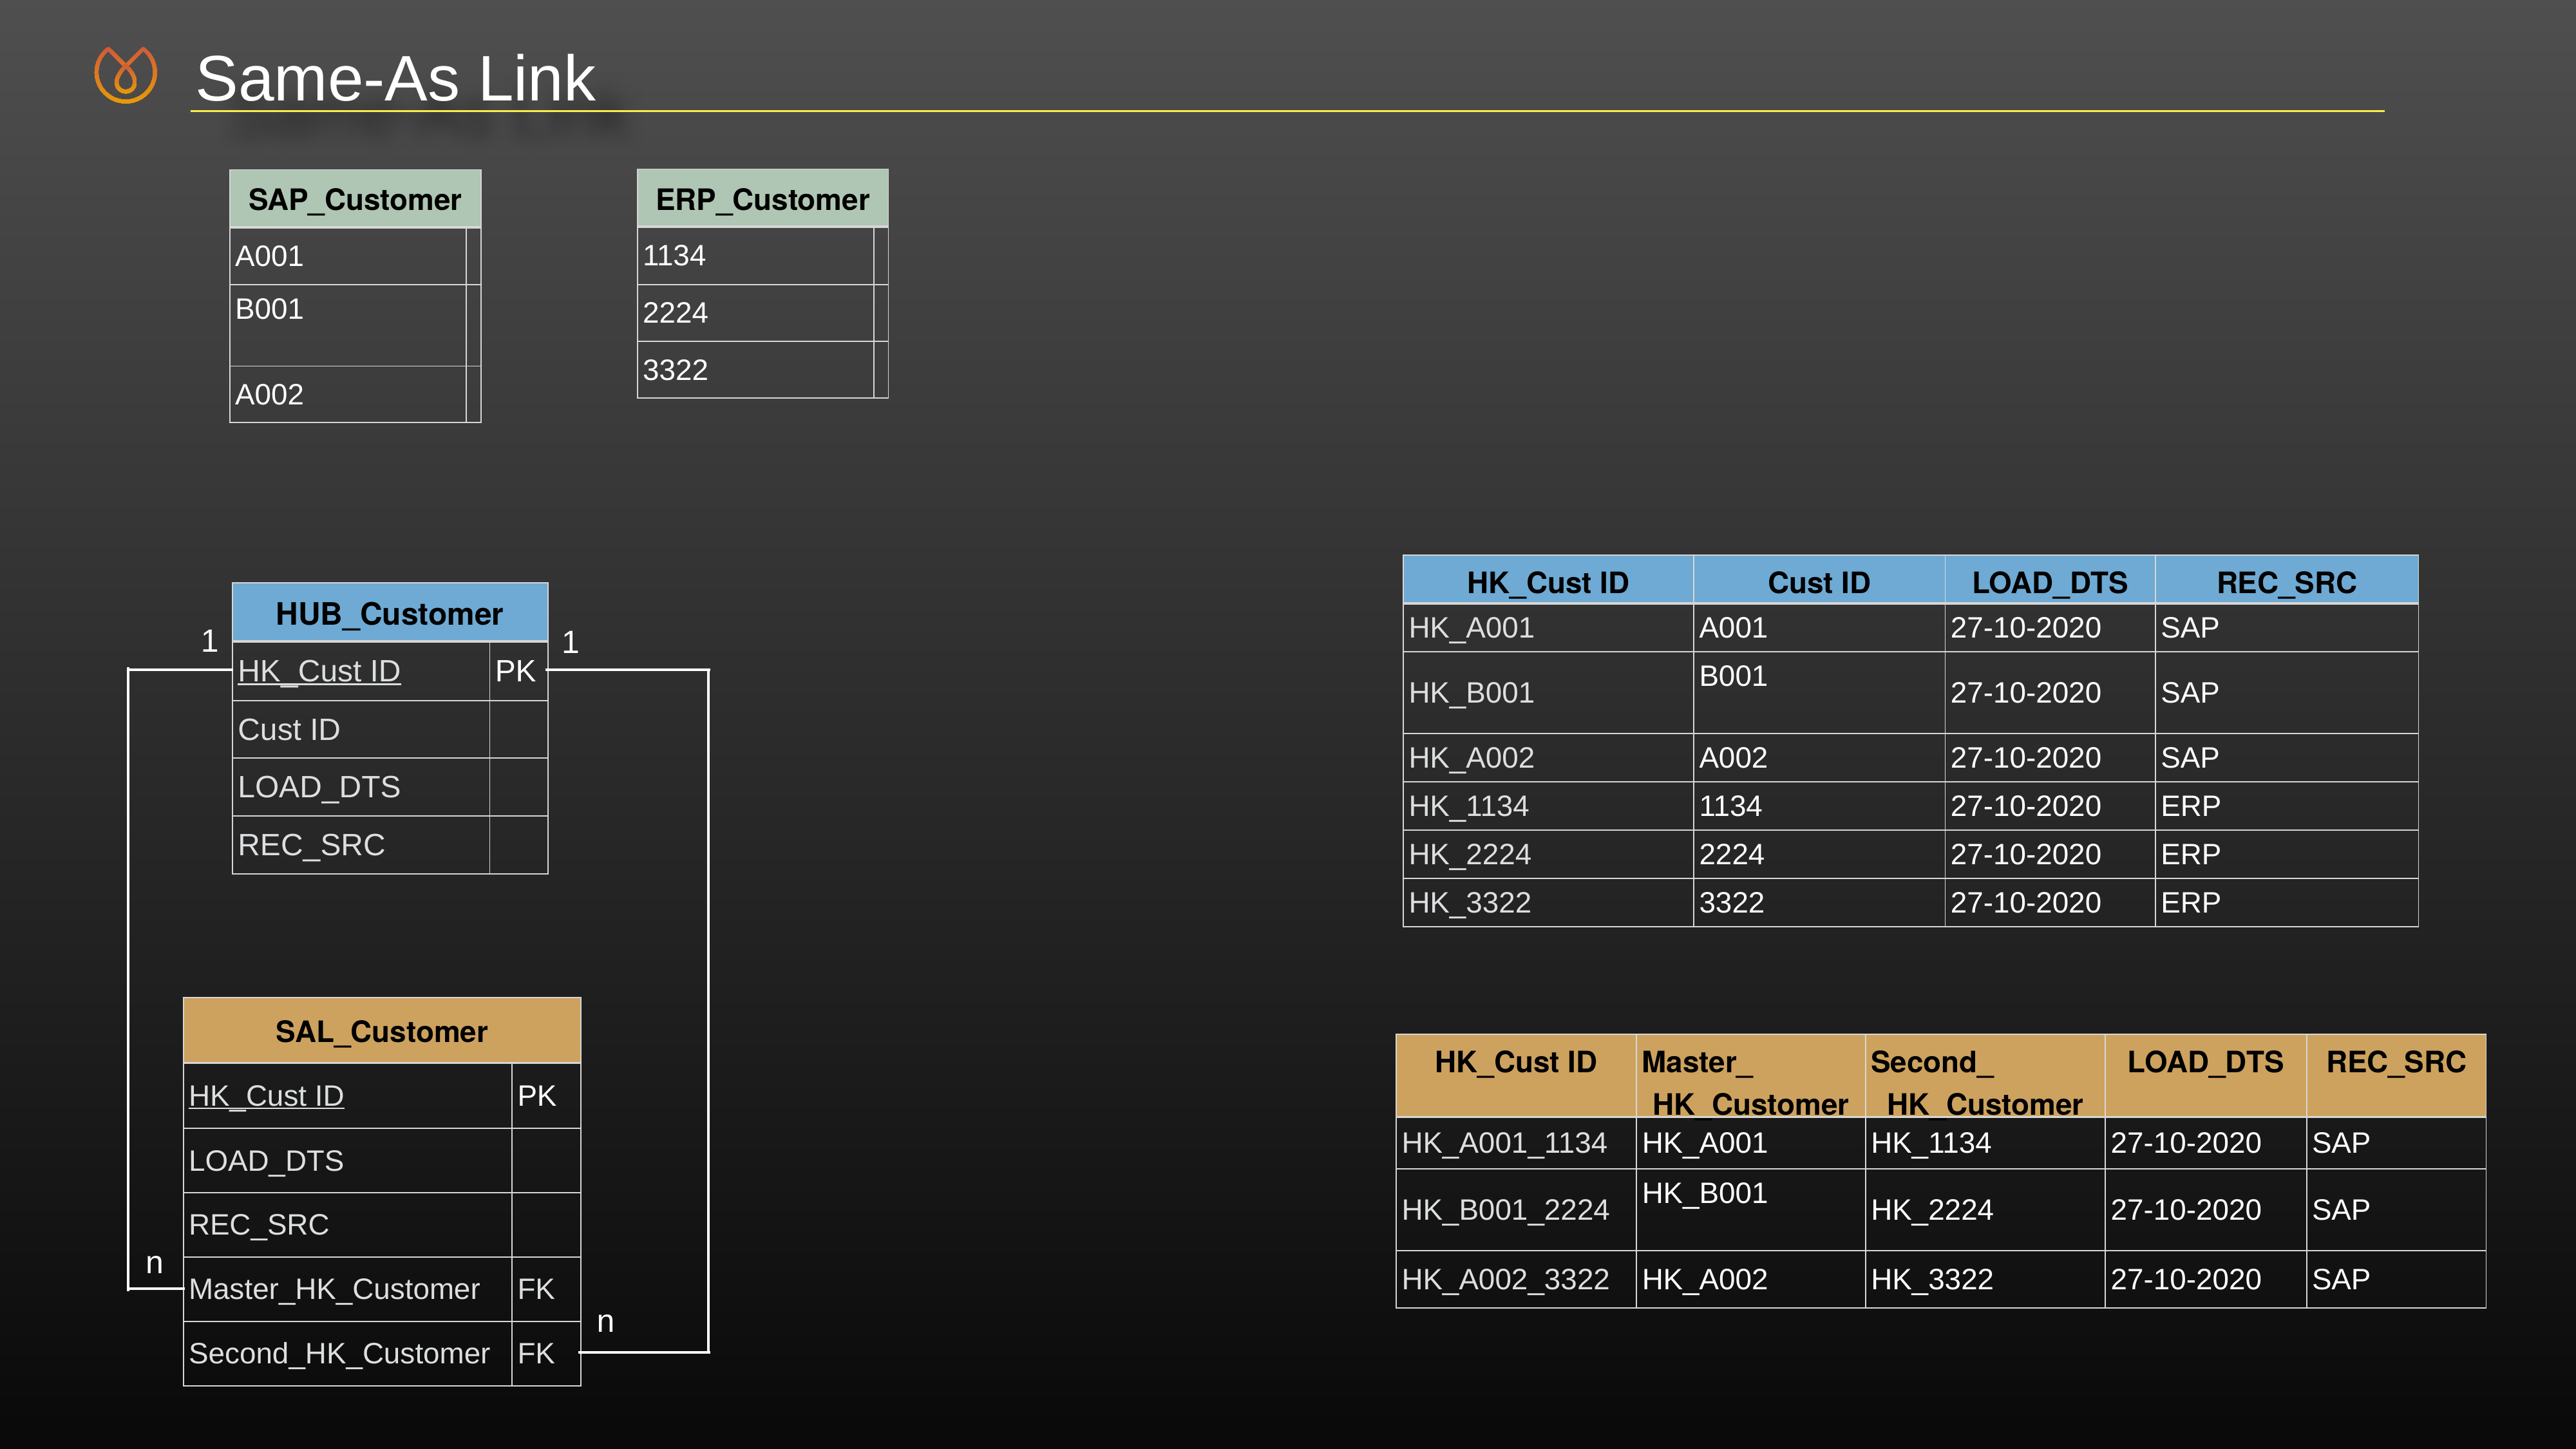

Same-As Link

| ERP\_Customer |  |
| --- | --- |
| 1134 |  |
| 2224 |  |
| 3322 |  |
| SAP\_Customer |  |
| --- | --- |
| A001 |  |
| B001 |  |
| A002 |  |
| HK\_Cust ID | Cust ID | LOAD\_DTS | REC\_SRC |
| --- | --- | --- | --- |
| HK\_A001 | A001 | 27-10-2020 | SAP |
| HK\_B001 | B001 | 27-10-2020 | SAP |
| HK\_A002 | A002 | 27-10-2020 | SAP |
| HK\_1134 | 1134 | 27-10-2020 | ERP |
| HK\_2224 | 2224 | 27-10-2020 | ERP |
| HK\_3322 | 3322 | 27-10-2020 | ERP |
| HUB\_Customer |  |
| --- | --- |
| HK\_Cust ID | PK |
| Cust ID |  |
| LOAD\_DTS |  |
| REC\_SRC |  |
1
1

| SAL\_Customer |  |
| --- | --- |
| HK\_Cust ID | PK |
| LOAD\_DTS |  |
| REC\_SRC |  |
| Master\_HK\_Customer | FK |
| Second\_HK\_Customer | FK |
| HK\_Cust ID | Master\_ HK\_Customer | Second\_ HK\_Customer | LOAD\_DTS | REC\_SRC |
| --- | --- | --- | --- | --- |
| HK\_A001\_1134 | HK\_A001 | HK\_1134 | 27-10-2020 | SAP |
| HK\_B001\_2224 | HK\_B001 | HK\_2224 | 27-10-2020 | SAP |
| HK\_A002\_3322 | HK\_A002 | HK\_3322 | 27-10-2020 | SAP |
n

n